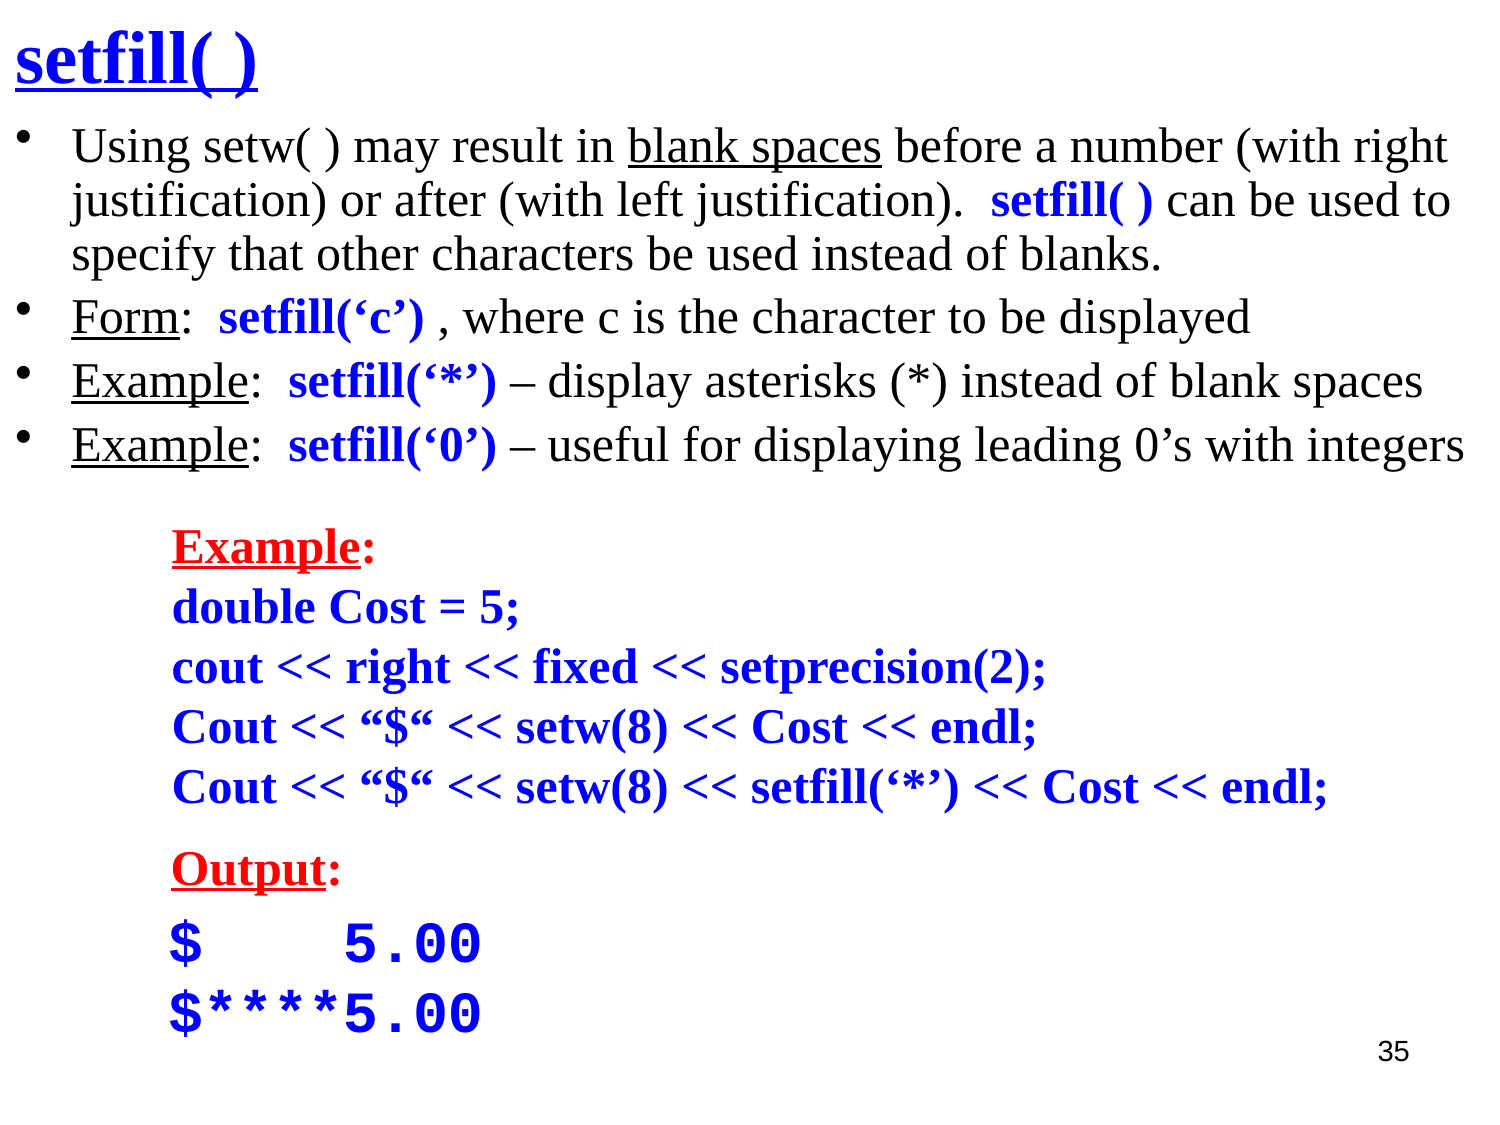

# setfill( )
Using setw( ) may result in blank spaces before a number (with right justification) or after (with left justification).  setfill( ) can be used to specify that other characters be used instead of blanks.
Form:  setfill(‘c’) , where c is the character to be displayed
Example:  setfill(‘*’) – display asterisks (*) instead of blank spaces
Example:  setfill(‘0’) – useful for displaying leading 0’s with integers
Example:
double Cost = 5;
cout << right << fixed << setprecision(2);
Cout << “$“ << setw(8) << Cost << endl;
Cout << “$“ << setw(8) << setfill(‘*’) << Cost << endl;
Output:
$    5.00
$****5.00
35